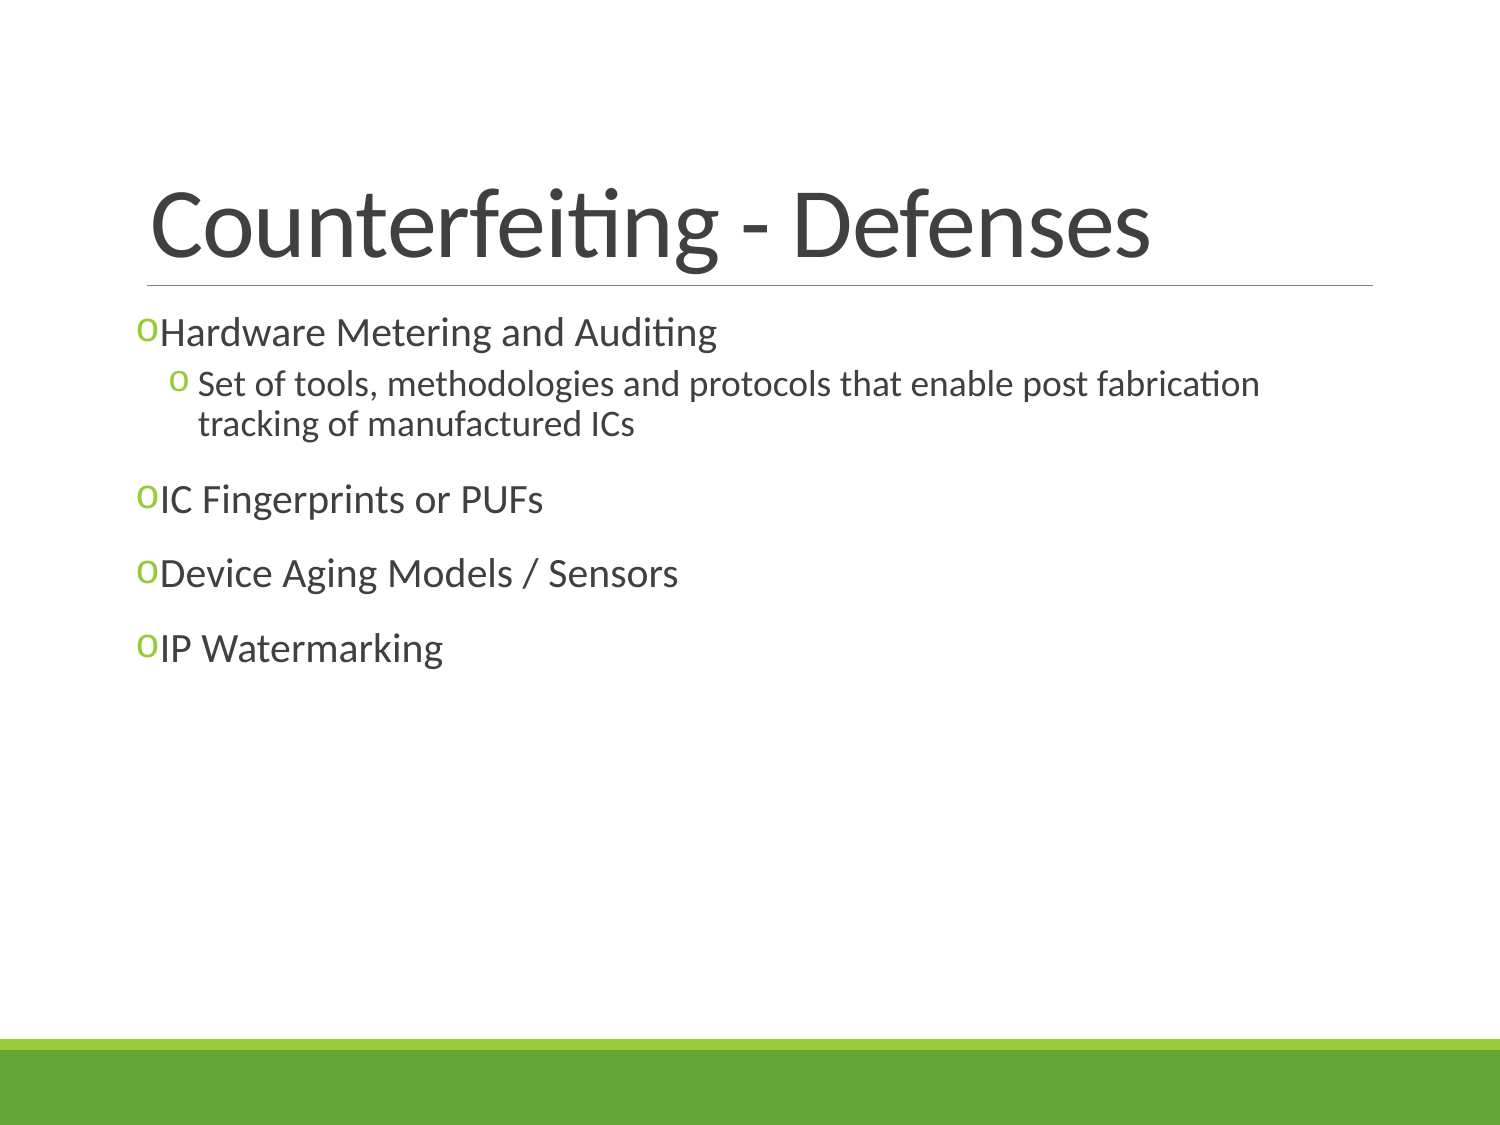

# Counterfeiting - Defenses
Hardware Metering and Auditing
Set of tools, methodologies and protocols that enable post fabrication tracking of manufactured ICs
IC Fingerprints or PUFs
Device Aging Models / Sensors
IP Watermarking